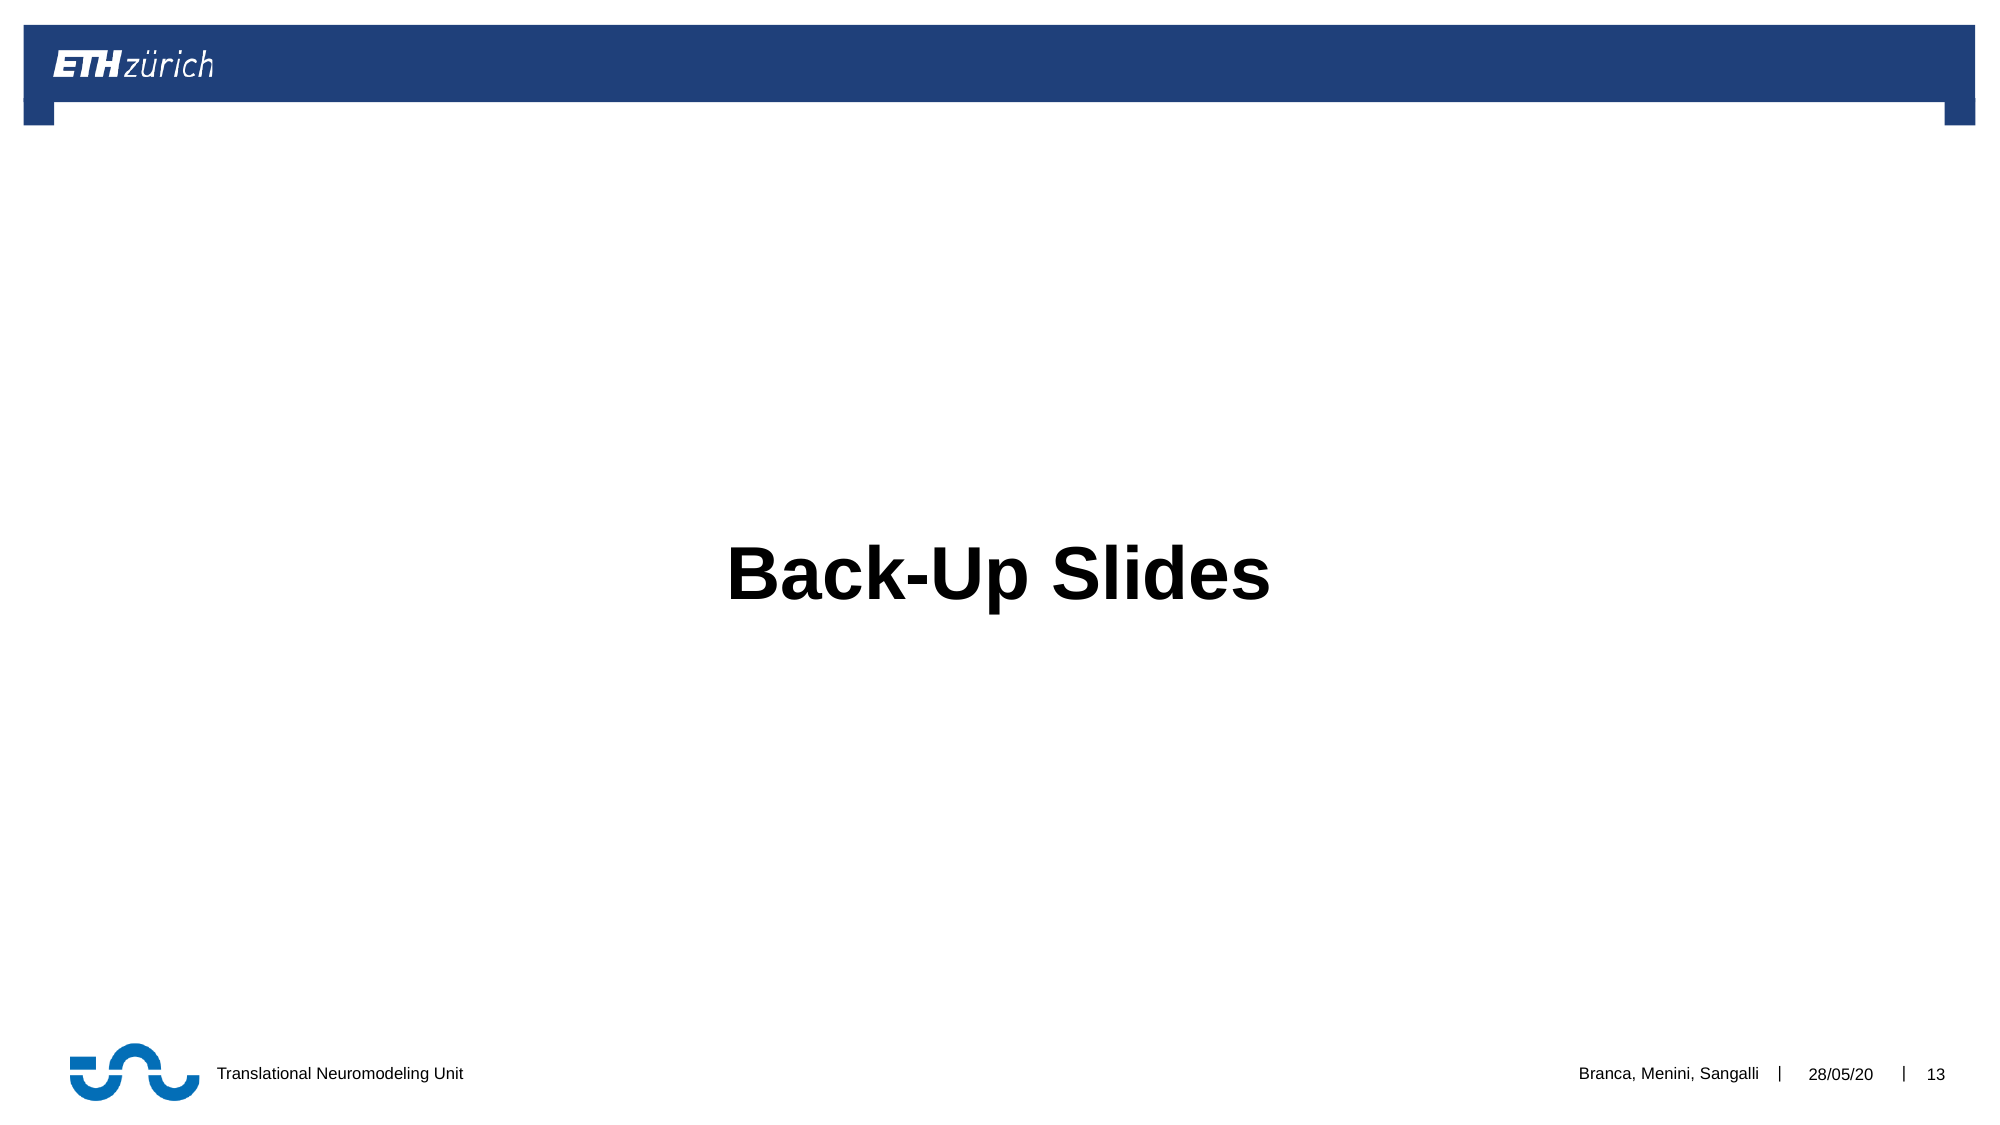

# Back-Up Slides
Branca, Menini, Sangalli
28/05/20
13